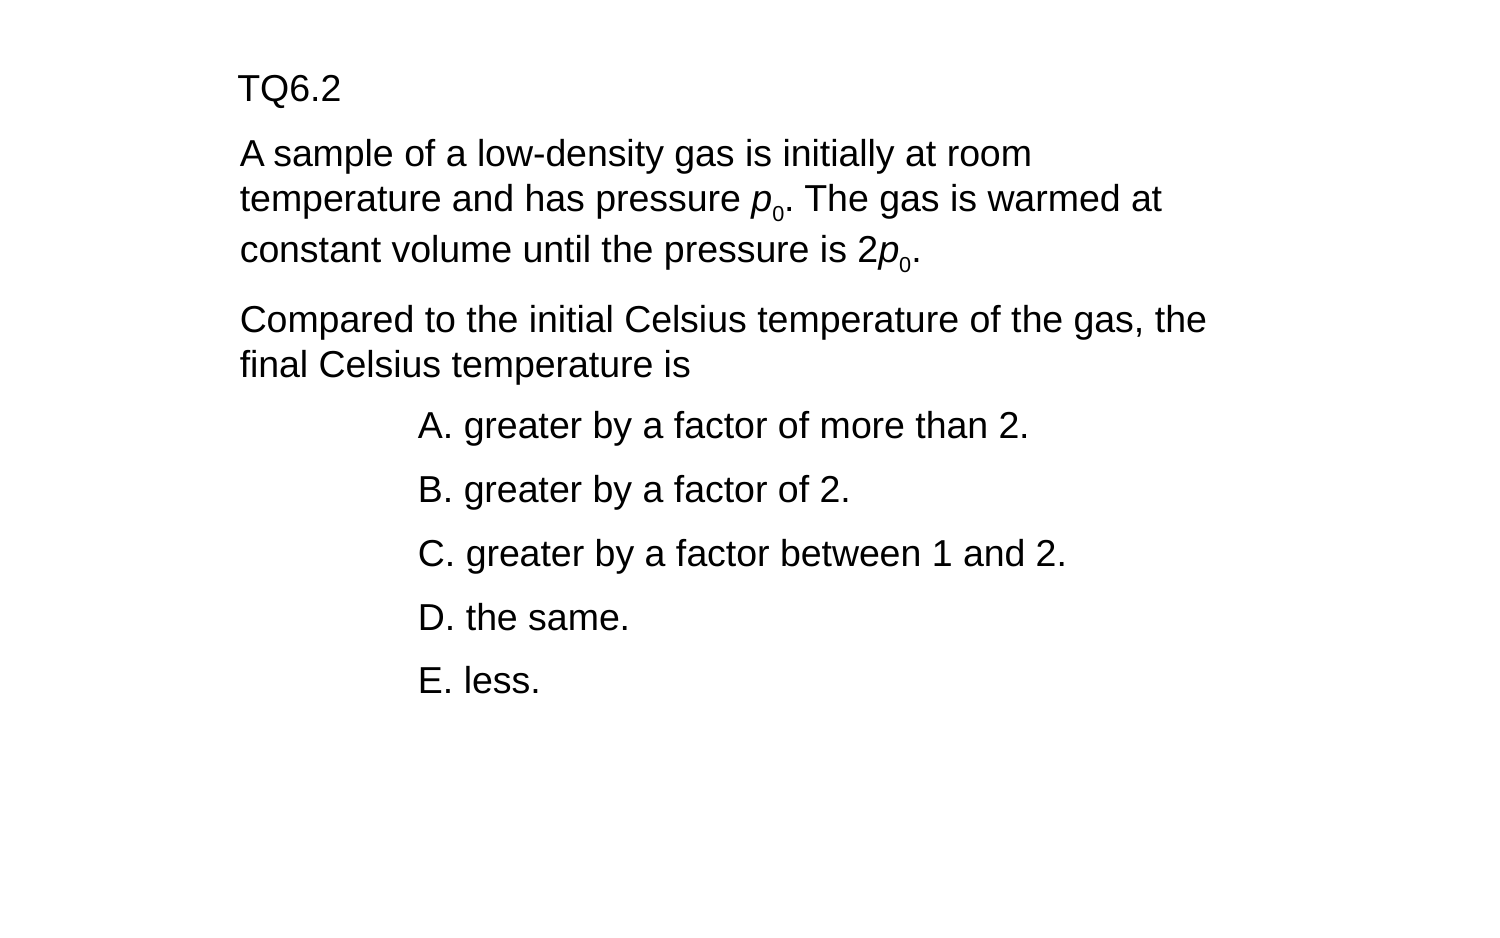

TQ6.2
A sample of a low-density gas is initially at room temperature and has pressure p0. The gas is warmed at constant volume until the pressure is 2p0.
Compared to the initial Celsius temperature of the gas, the final Celsius temperature is
A. greater by a factor of more than 2.
B. greater by a factor of 2.
C. greater by a factor between 1 and 2.
D. the same.
E. less.